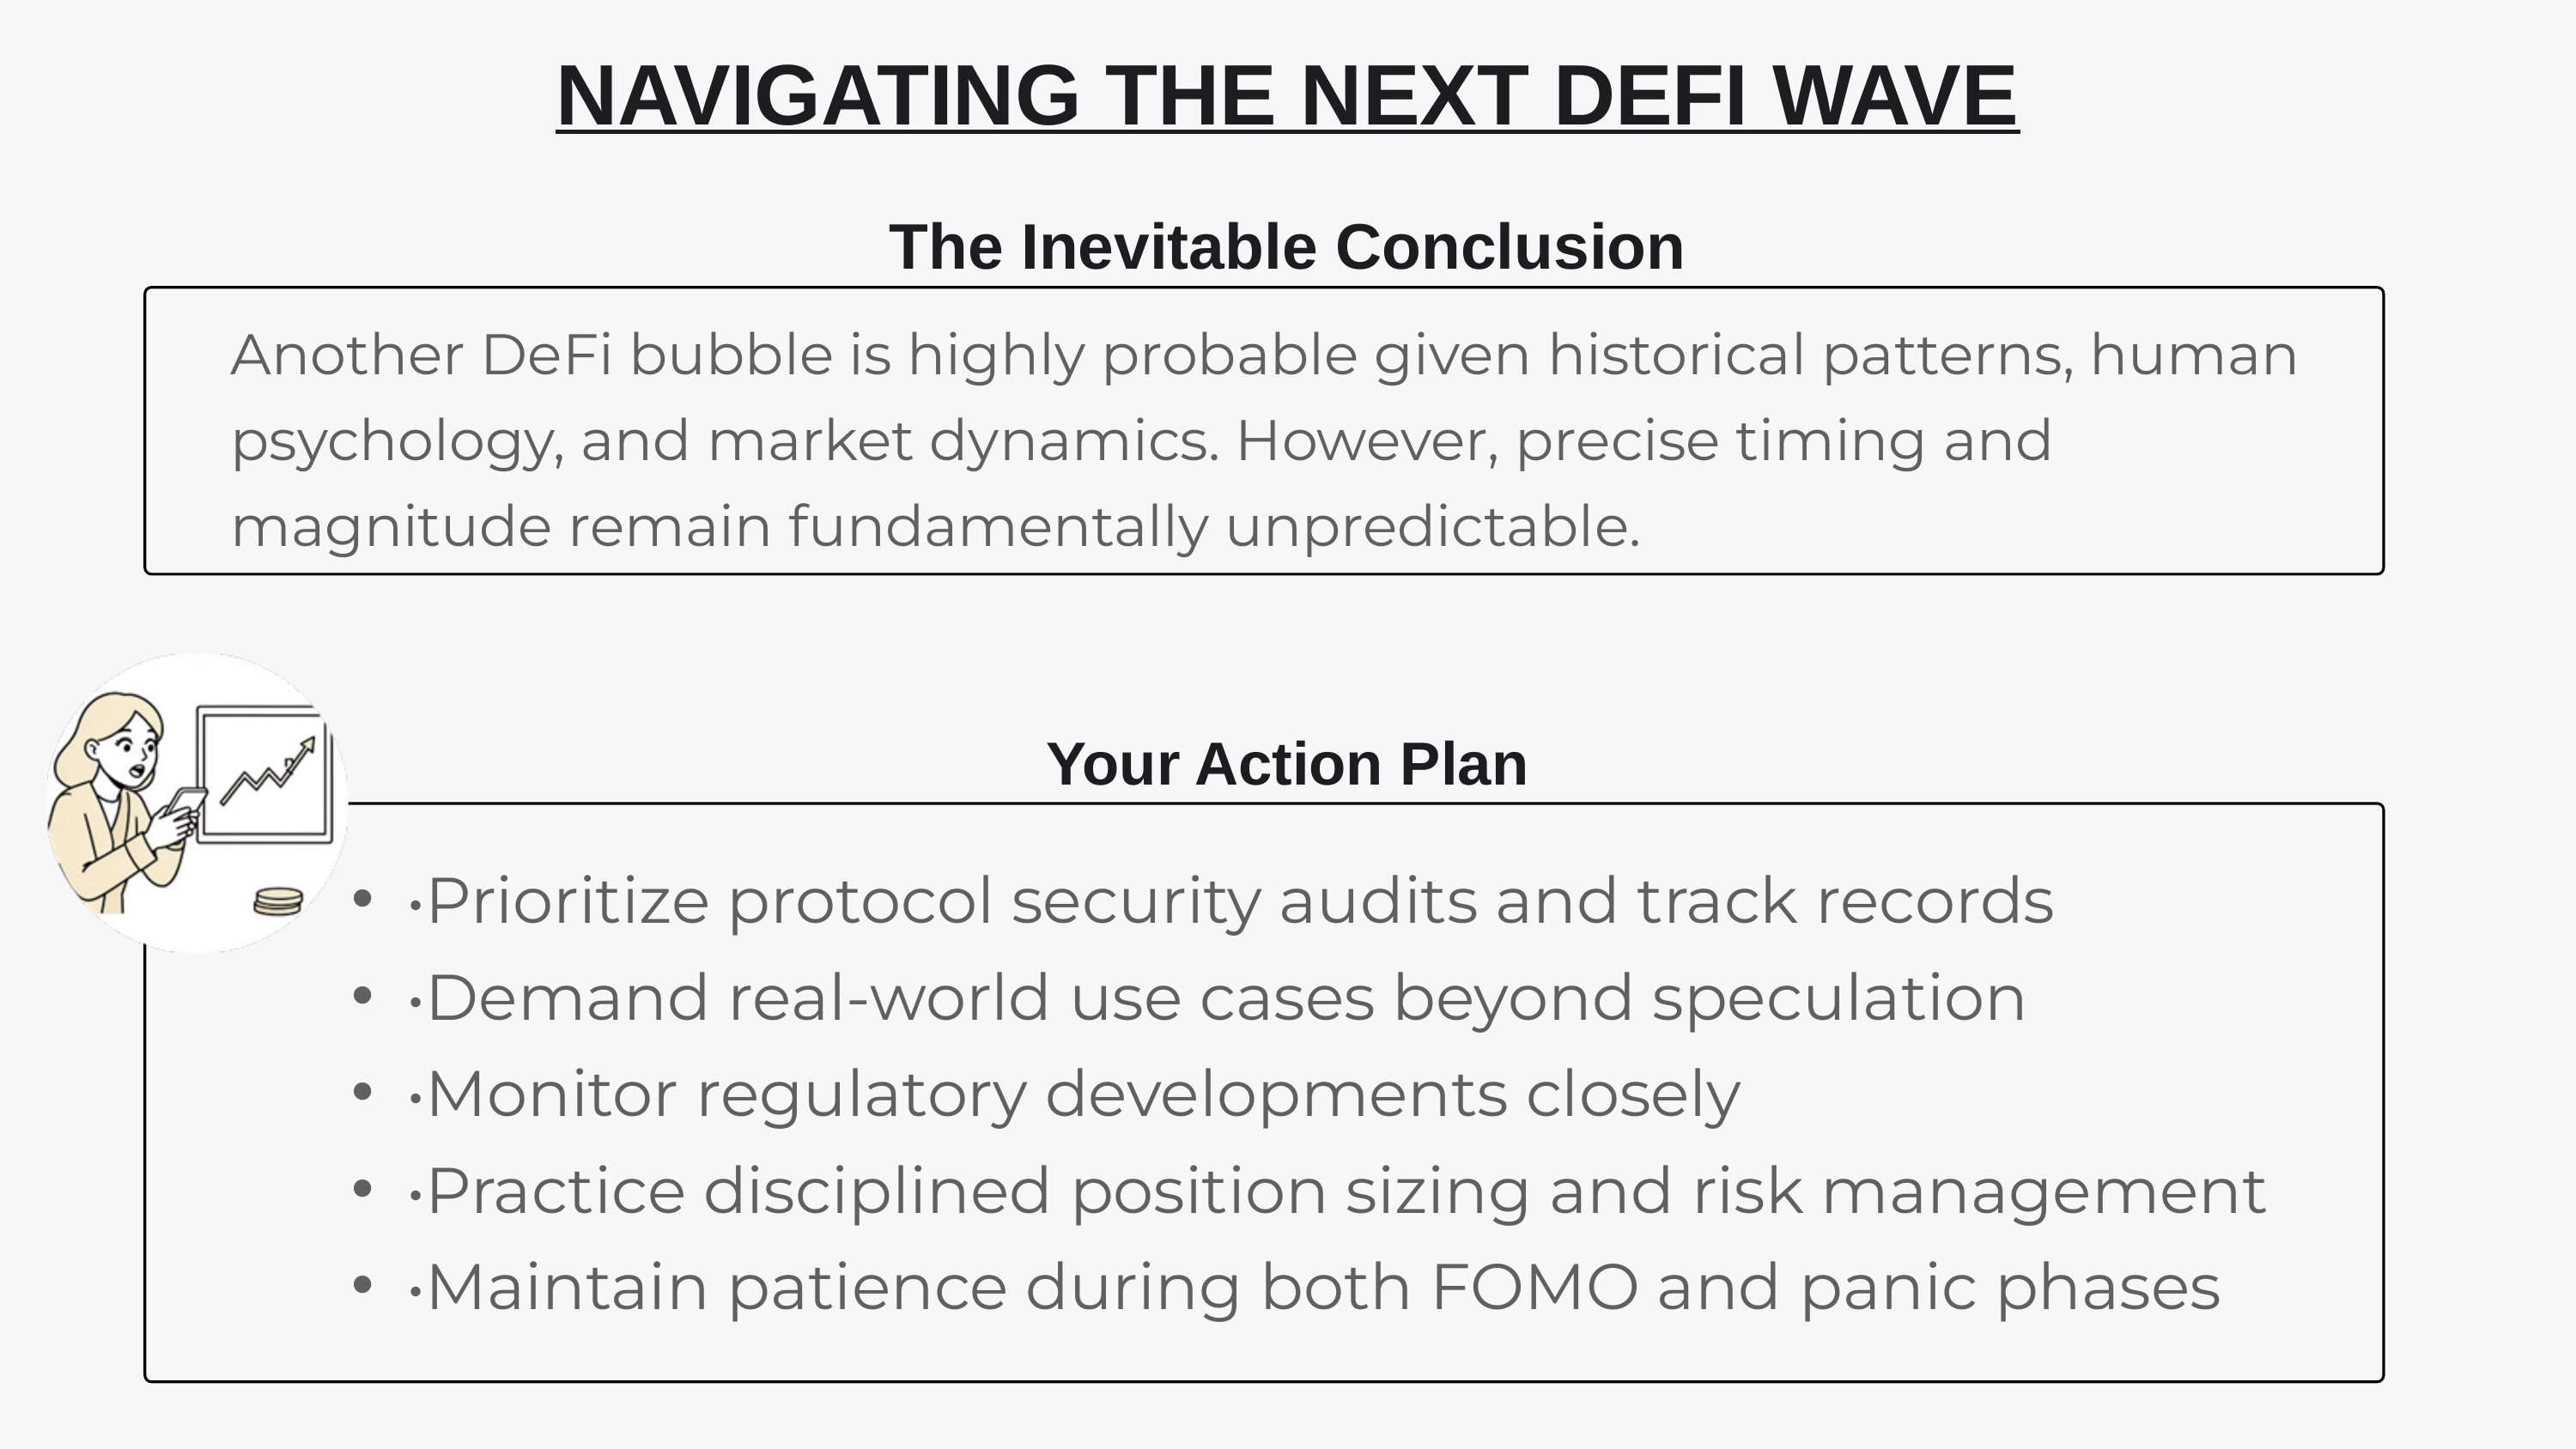

NAVIGATING THE NEXT DEFI WAVE

The Inevitable Conclusion

Another DeFi bubble is highly probable given historical patterns, human psychology, and market dynamics. However, precise timing and magnitude remain fundamentally unpredictable.

Your Action Plan

•Prioritize protocol security audits and track records
•Demand real-world use cases beyond speculation
•Monitor regulatory developments closely
•Practice disciplined position sizing and risk management
•Maintain patience during both FOMO and panic phases